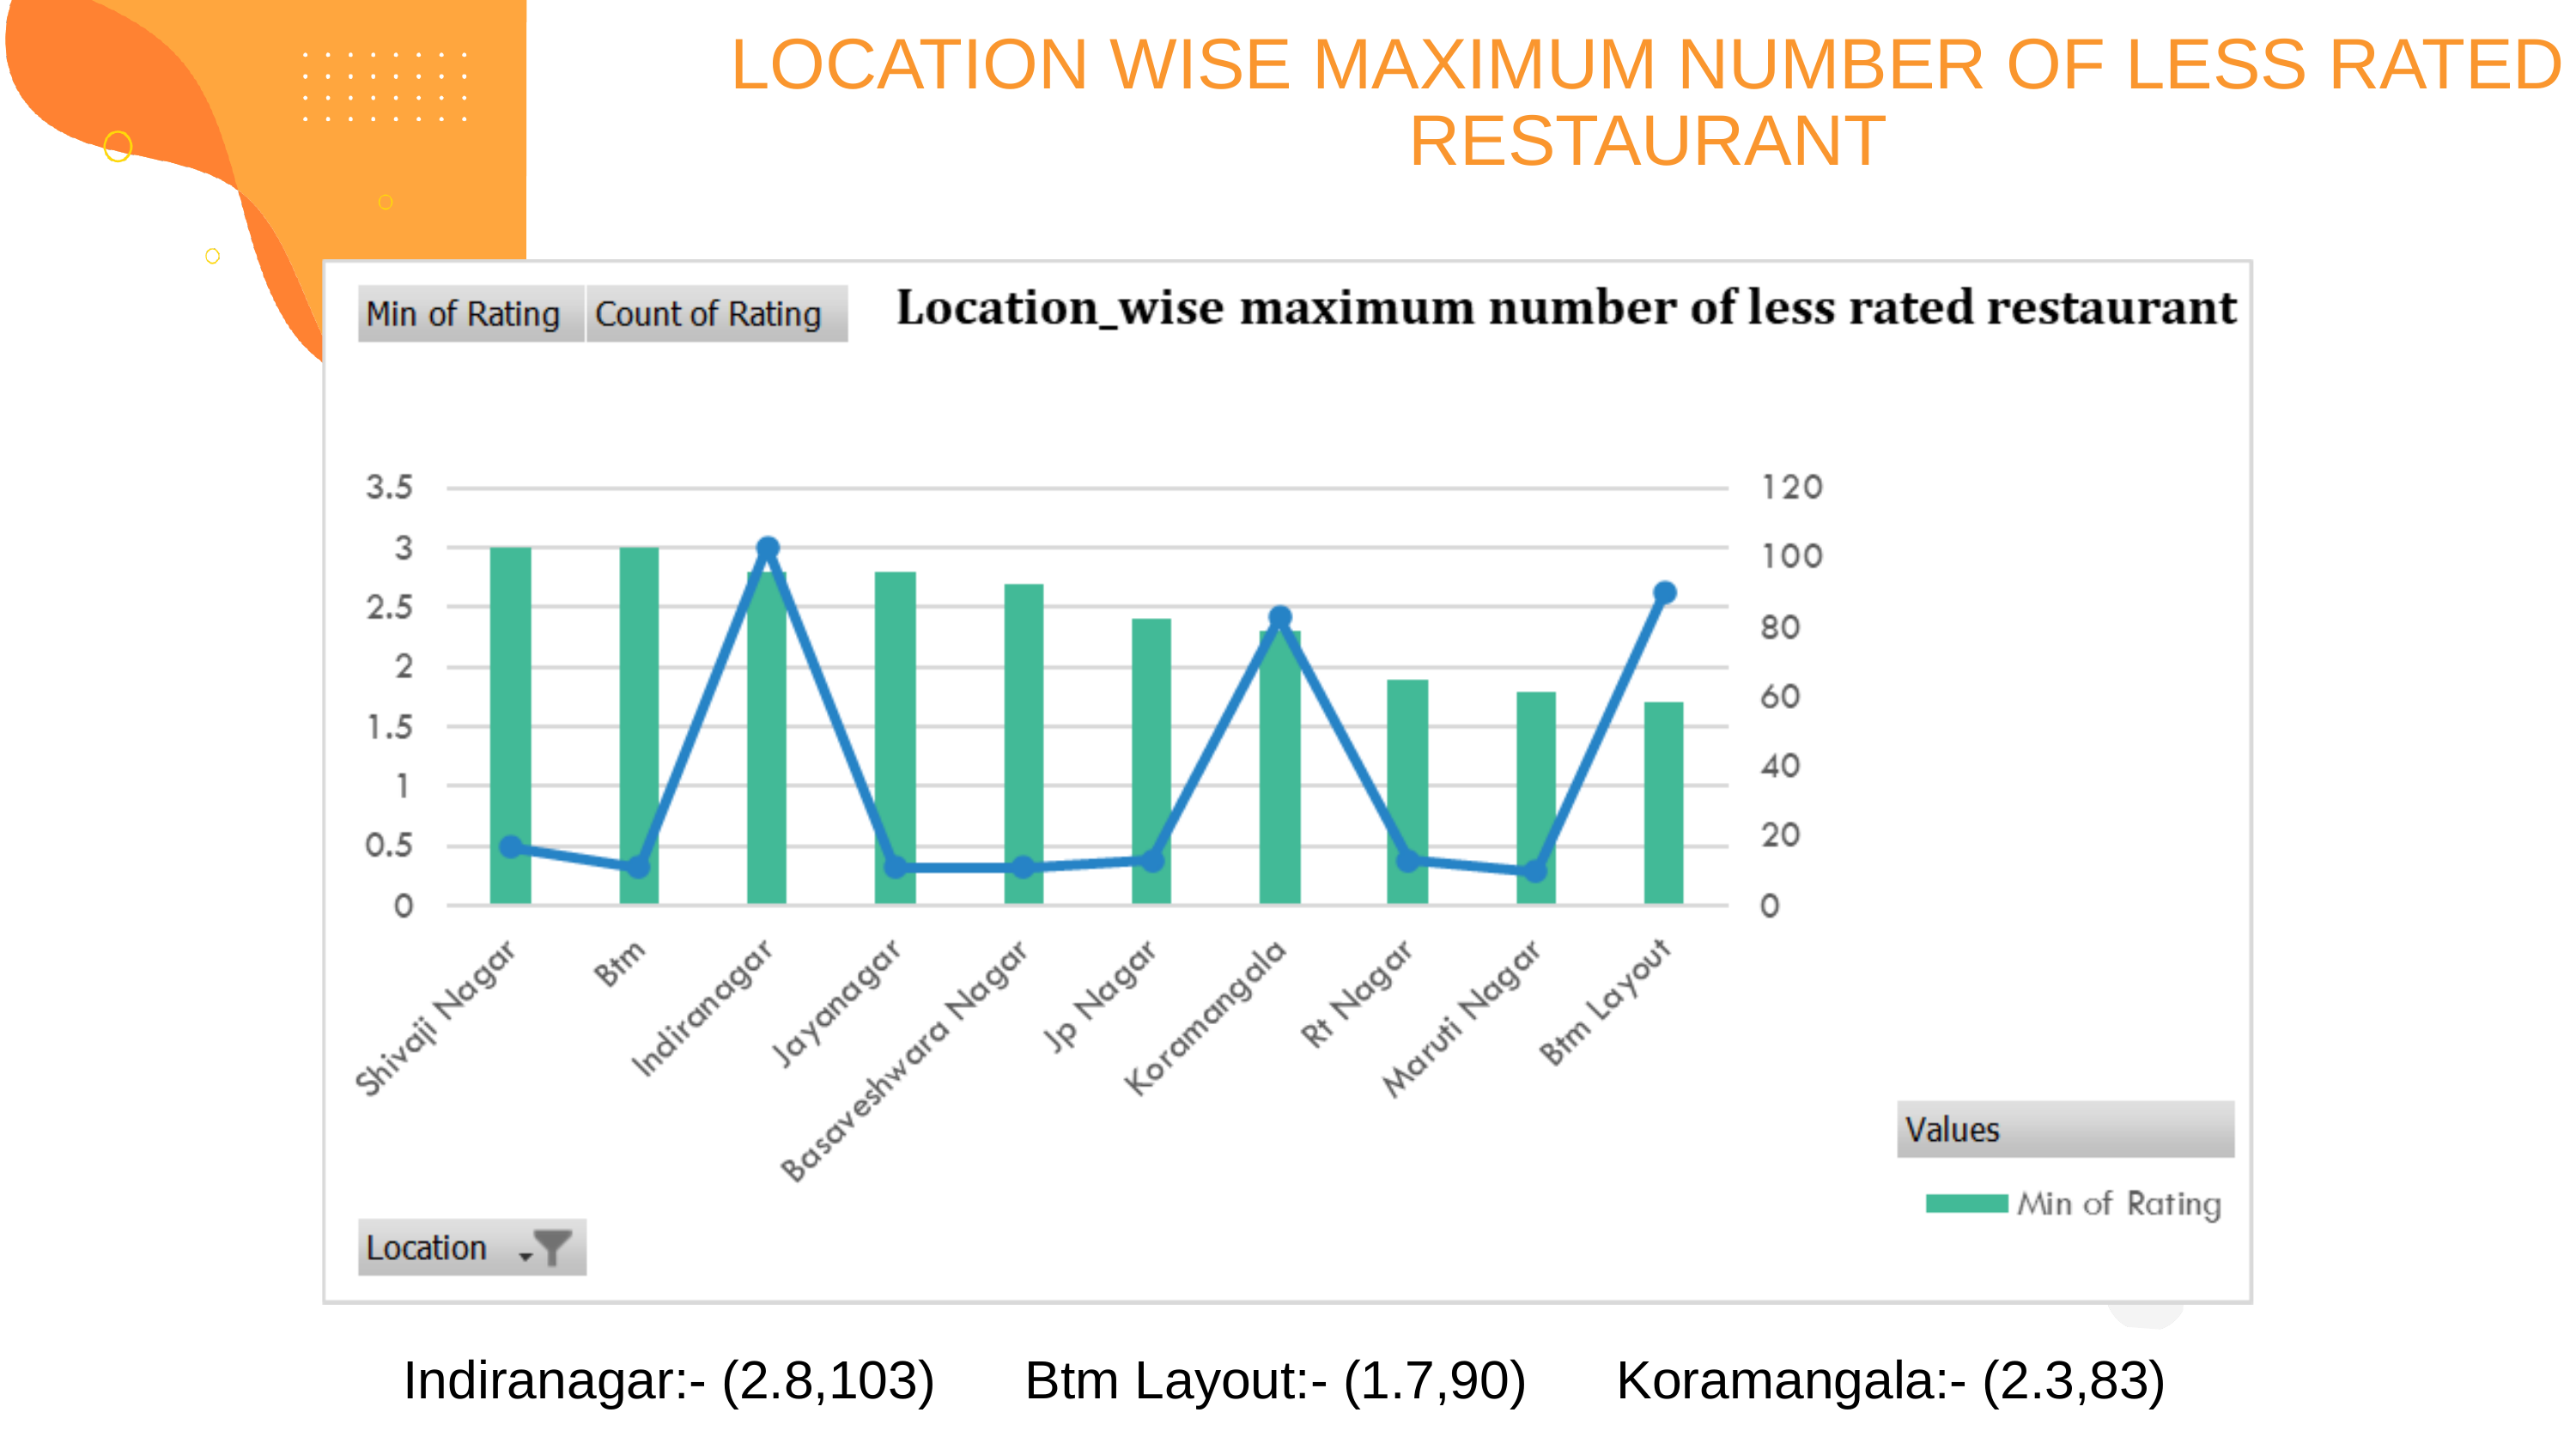

LOCATION WISE MAXIMUM NUMBER OF LESS RATED RESTAURANT

Type of Writing Done

Indiranagar:- (2.8,103)      Btm Layout:- (1.7,90)      Koramangala:- (2.3,83)